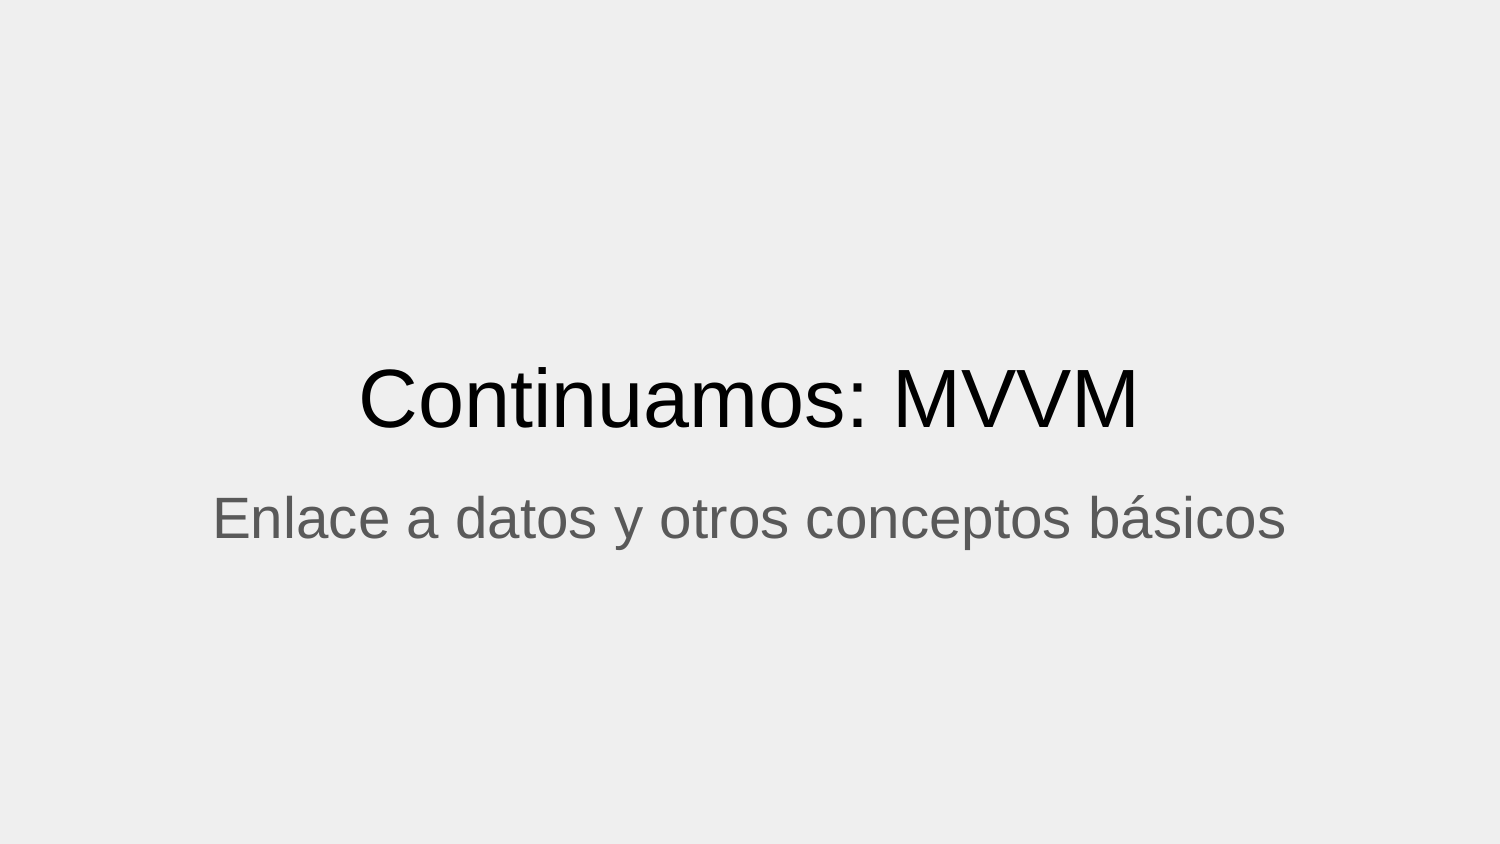

# Continuamos: MVVM
Enlace a datos y otros conceptos básicos